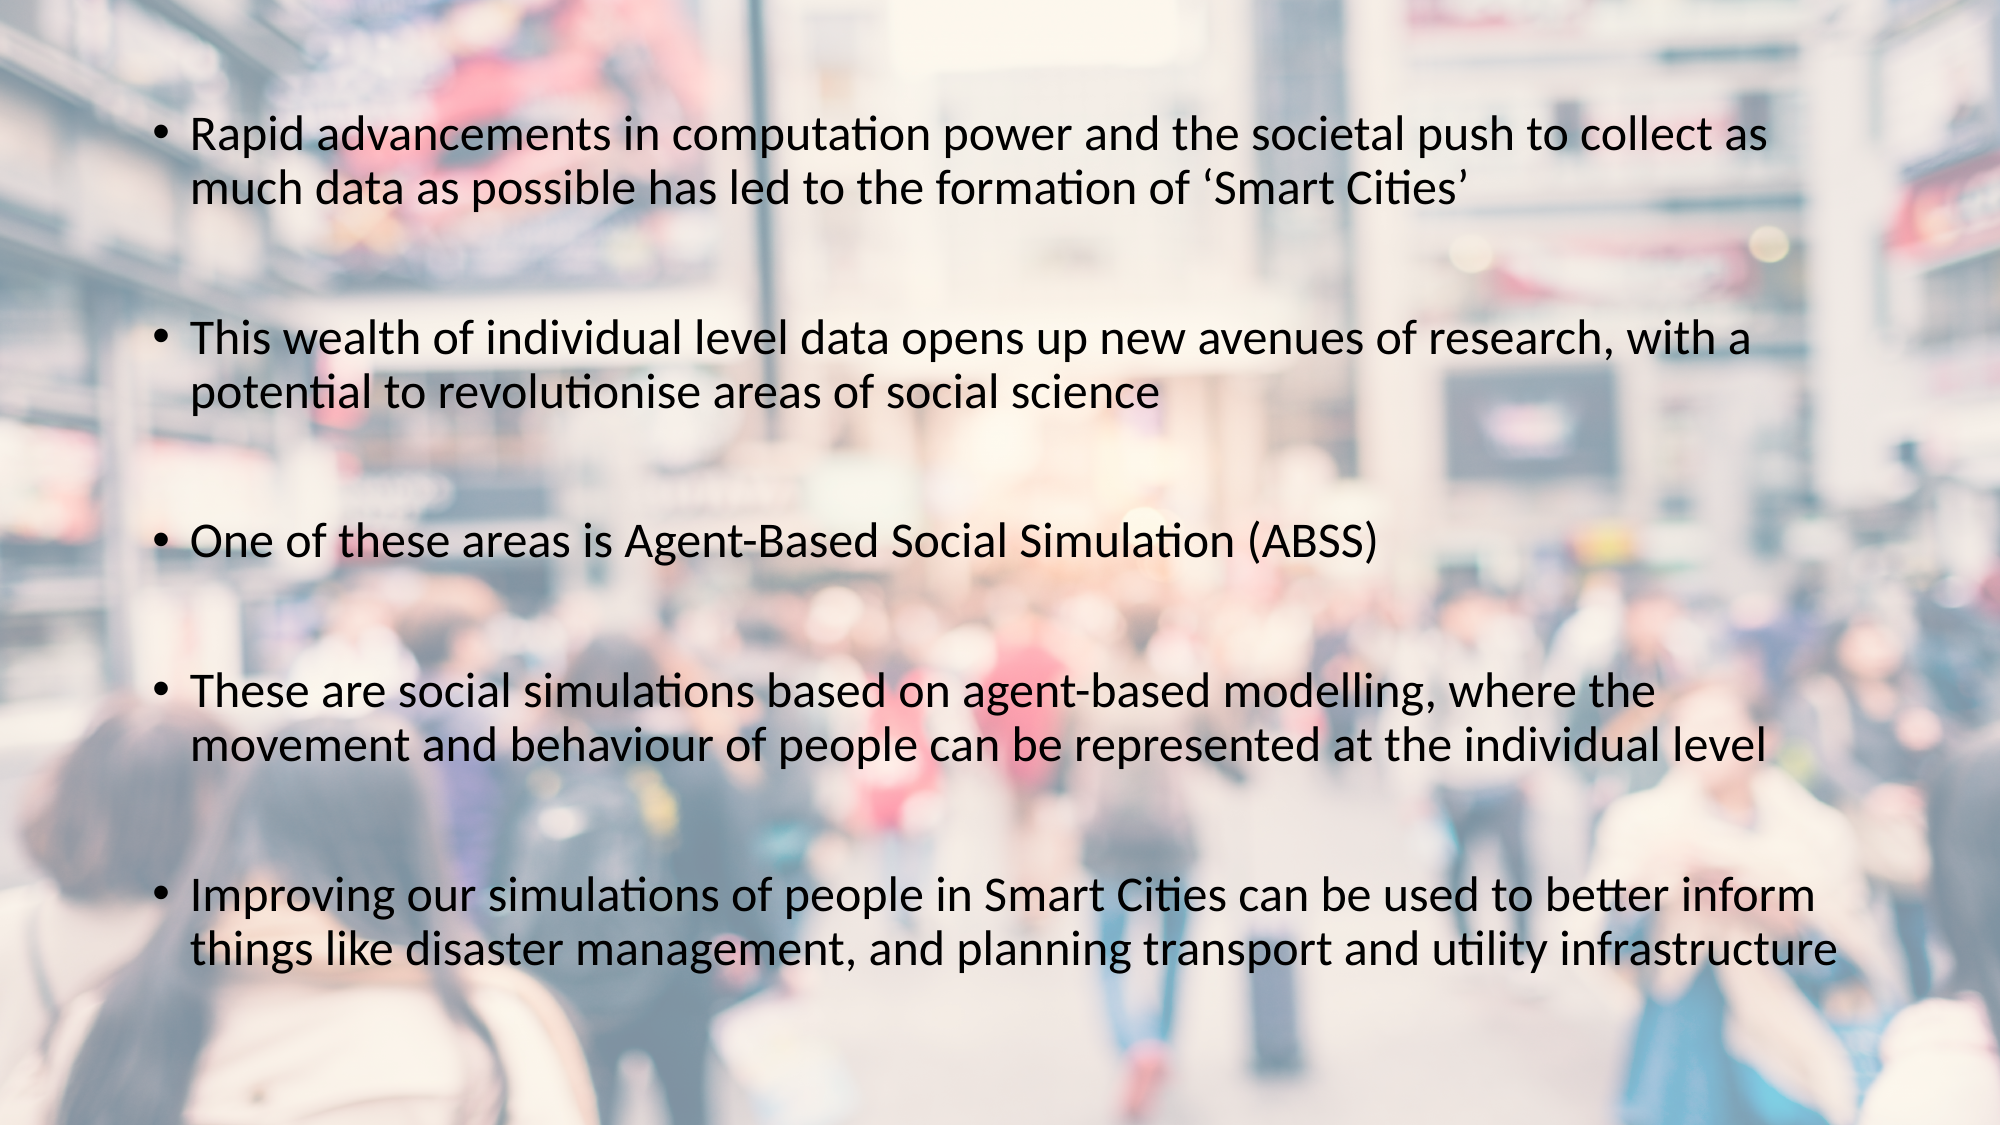

Rapid advancements in computation power and the societal push to collect as much data as possible has led to the formation of ‘Smart Cities’

This wealth of individual level data opens up new avenues of research, with a potential to revolutionise areas of social science

One of these areas is Agent-Based Social Simulation (ABSS)

These are social simulations based on agent-based modelling, where the movement and behaviour of people can be represented at the individual level

Improving our simulations of people in Smart Cities can be used to better inform things like disaster management, and planning transport and utility infrastructure